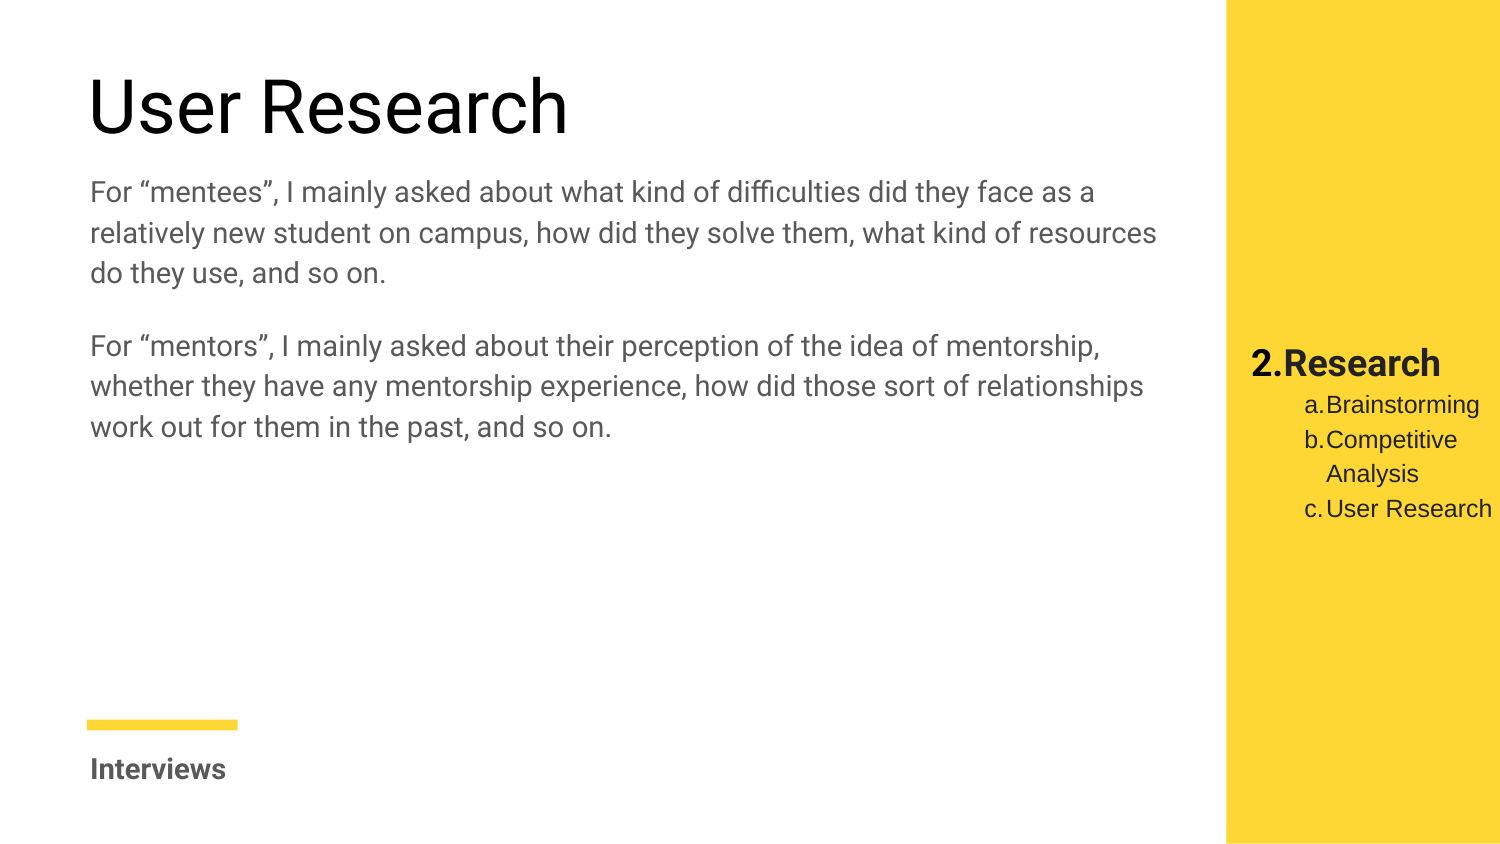

# User Research
For “mentees”, I mainly asked about what kind of difficulties did they face as a relatively new student on campus, how did they solve them, what kind of resources do they use, and so on.
For “mentors”, I mainly asked about their perception of the idea of mentorship, whether they have any mentorship experience, how did those sort of relationships work out for them in the past, and so on.

Research
Brainstorming
Competitive
Analysis
User Research

Interviews